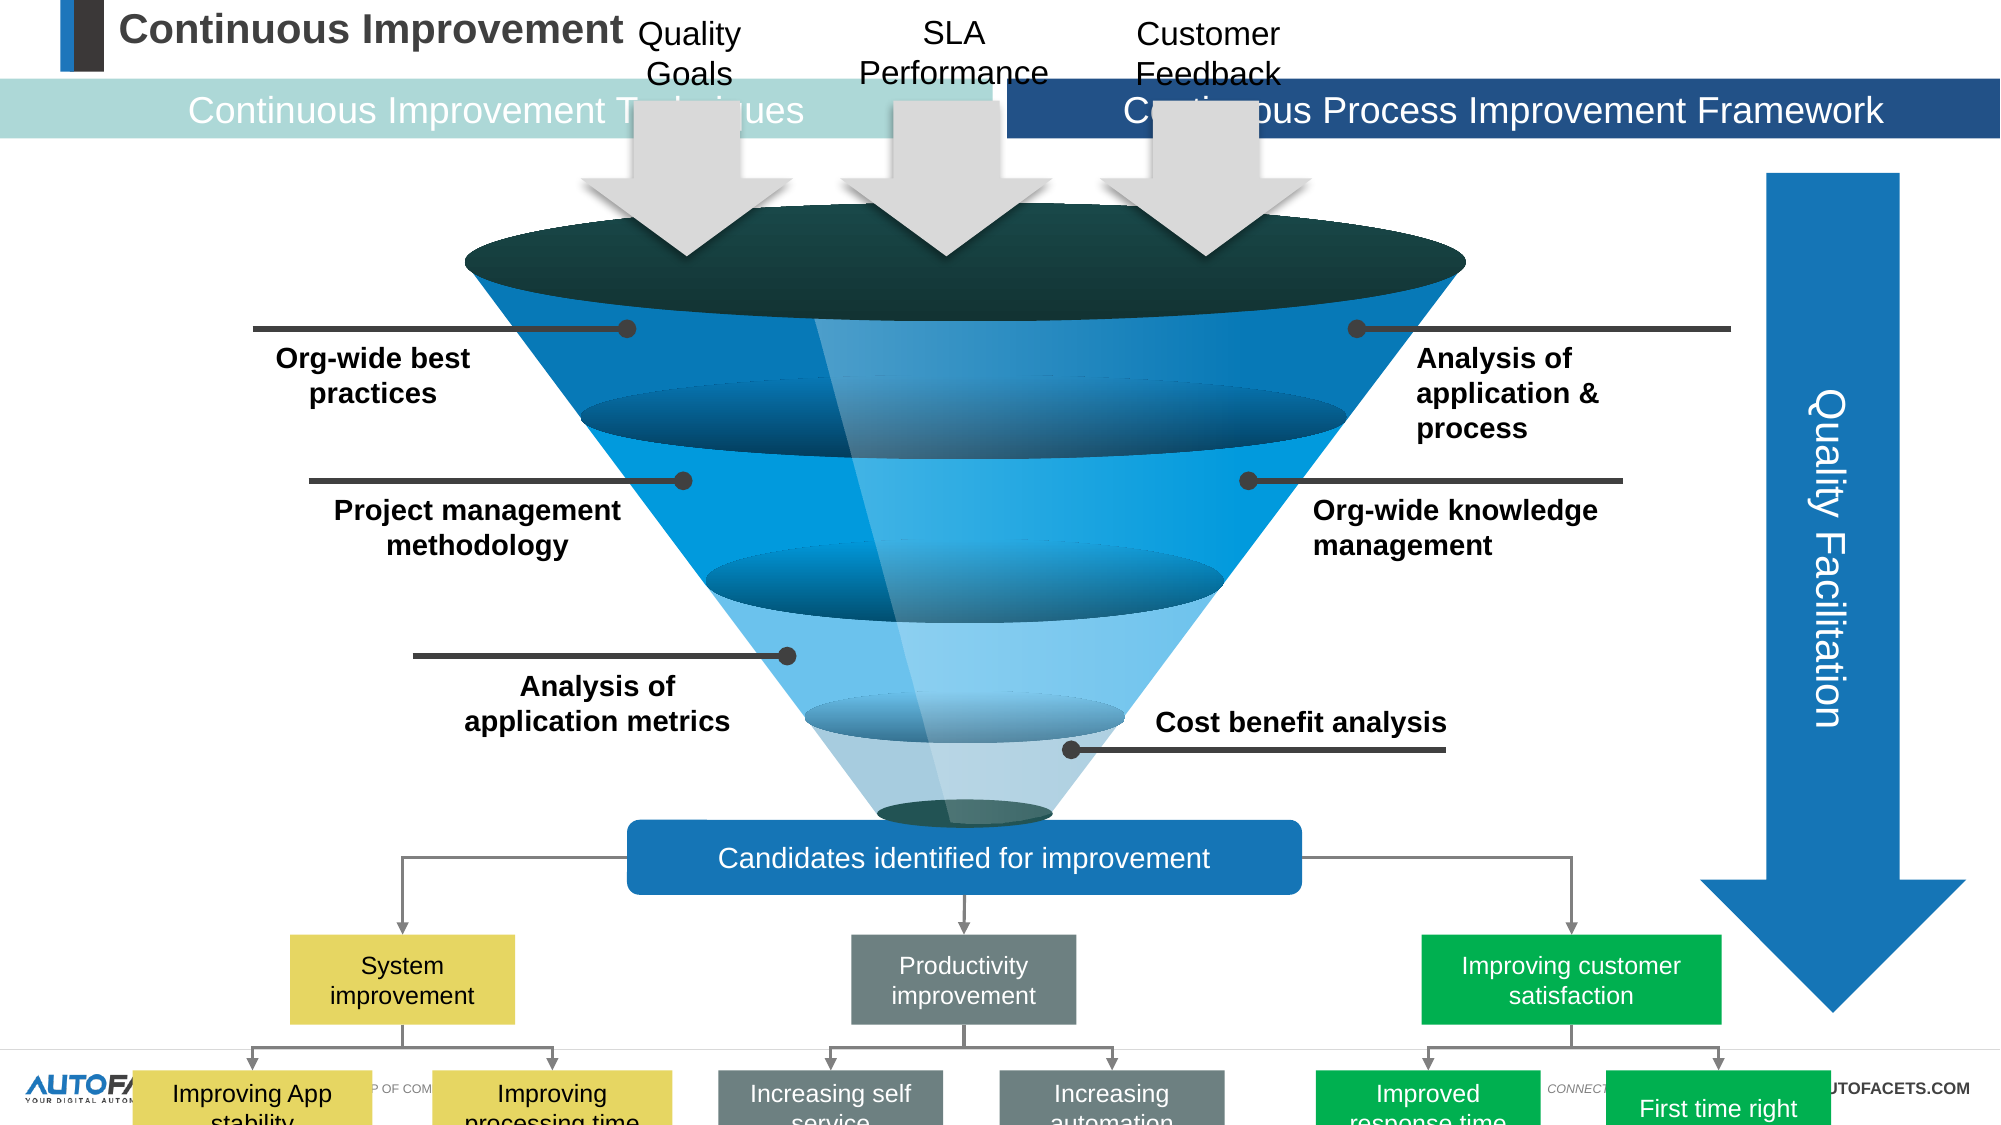

Continuous Improvement
SLA
Performance
Customer
Feedback
Quality
Goals

Quality Facilitation

Org-wide best practices
Analysis of application & process

Project management methodology
Org-wide knowledge management

Analysis of application metrics

Cost benefit analysis

Candidates identified for improvement
System improvement
Productivity improvement
Improving customer satisfaction
Improving App stability
Improving processing time
Increasing self service
Increasing automation
Improved response time
First time right
Continuous Improvement Techniques
Continuous Process Improvement Framework